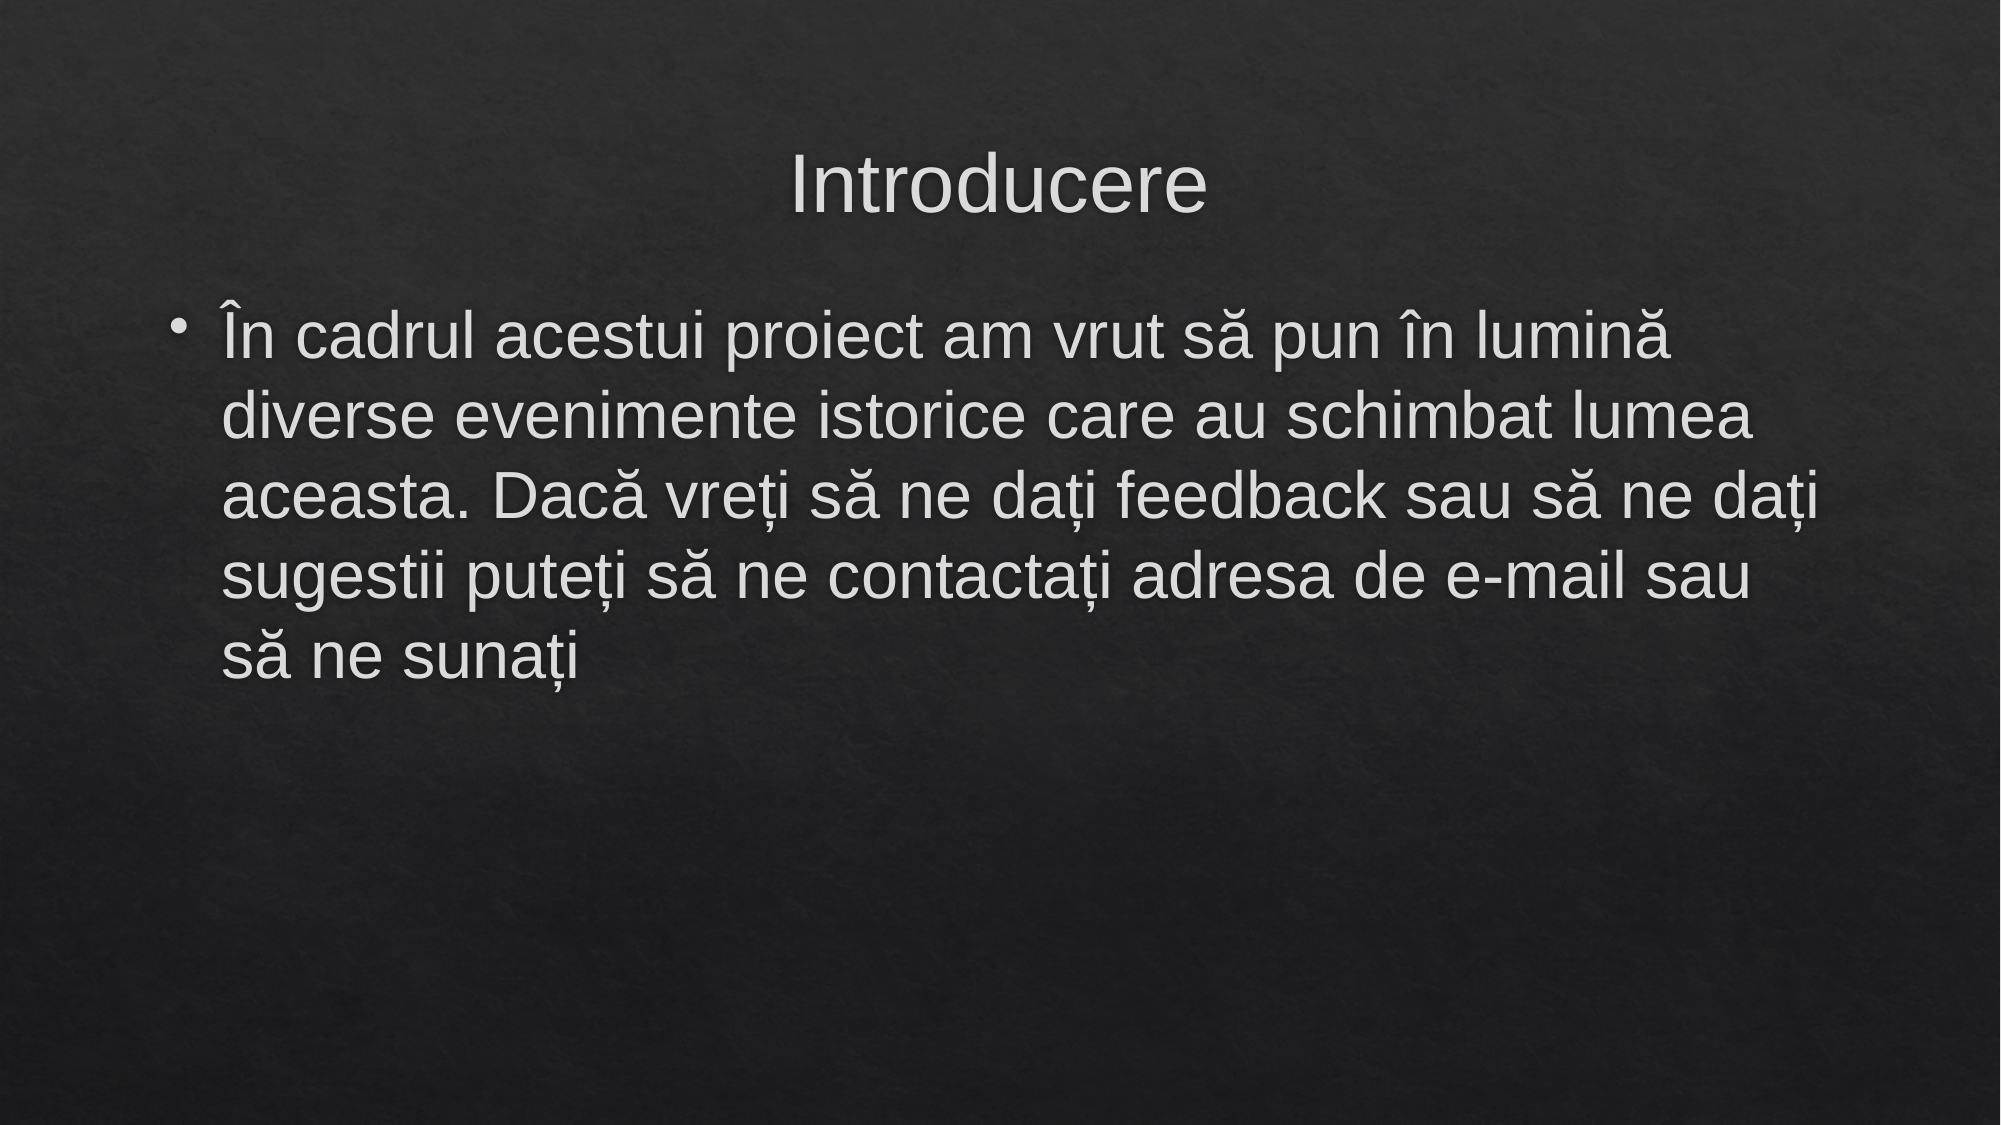

# Introducere
În cadrul acestui proiect am vrut să pun în lumină diverse evenimente istorice care au schimbat lumea aceasta. Dacă vreți să ne dați feedback sau să ne dați sugestii puteți să ne contactați adresa de e-mail sau să ne sunați